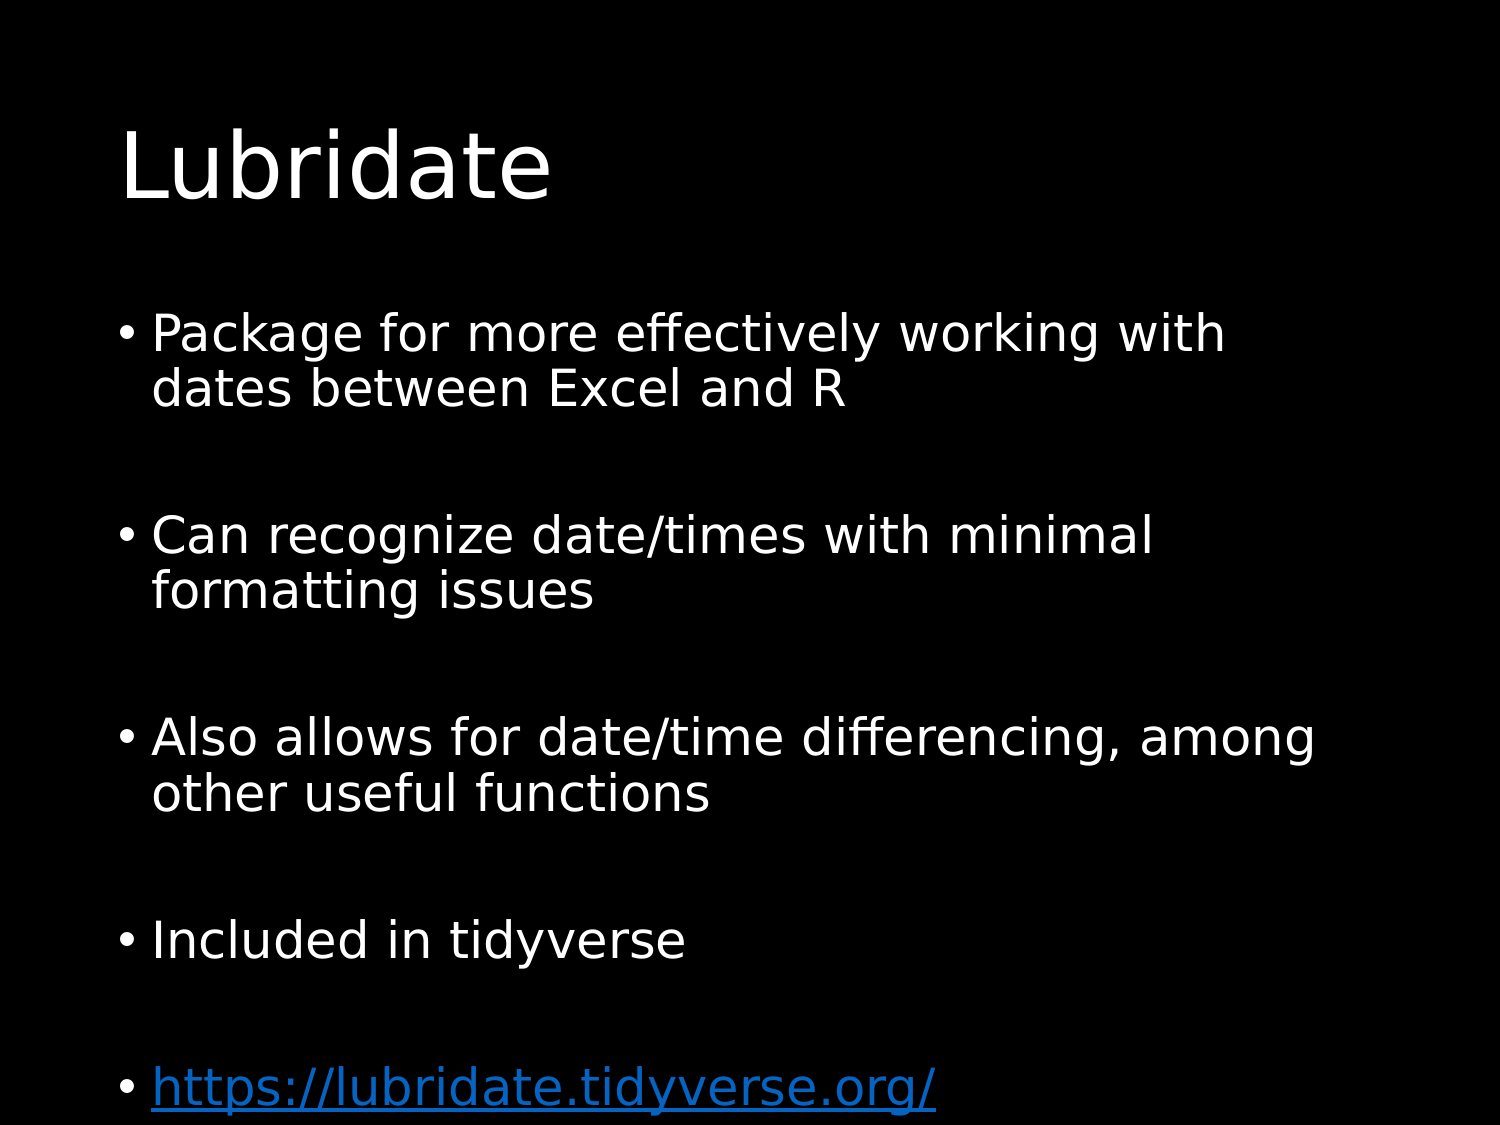

# Lubridate
Package for more effectively working with dates between Excel and R

Can recognize date/times with minimal formatting issues

Also allows for date/time differencing, among other useful functions

Included in tidyverse

https://lubridate.tidyverse.org/